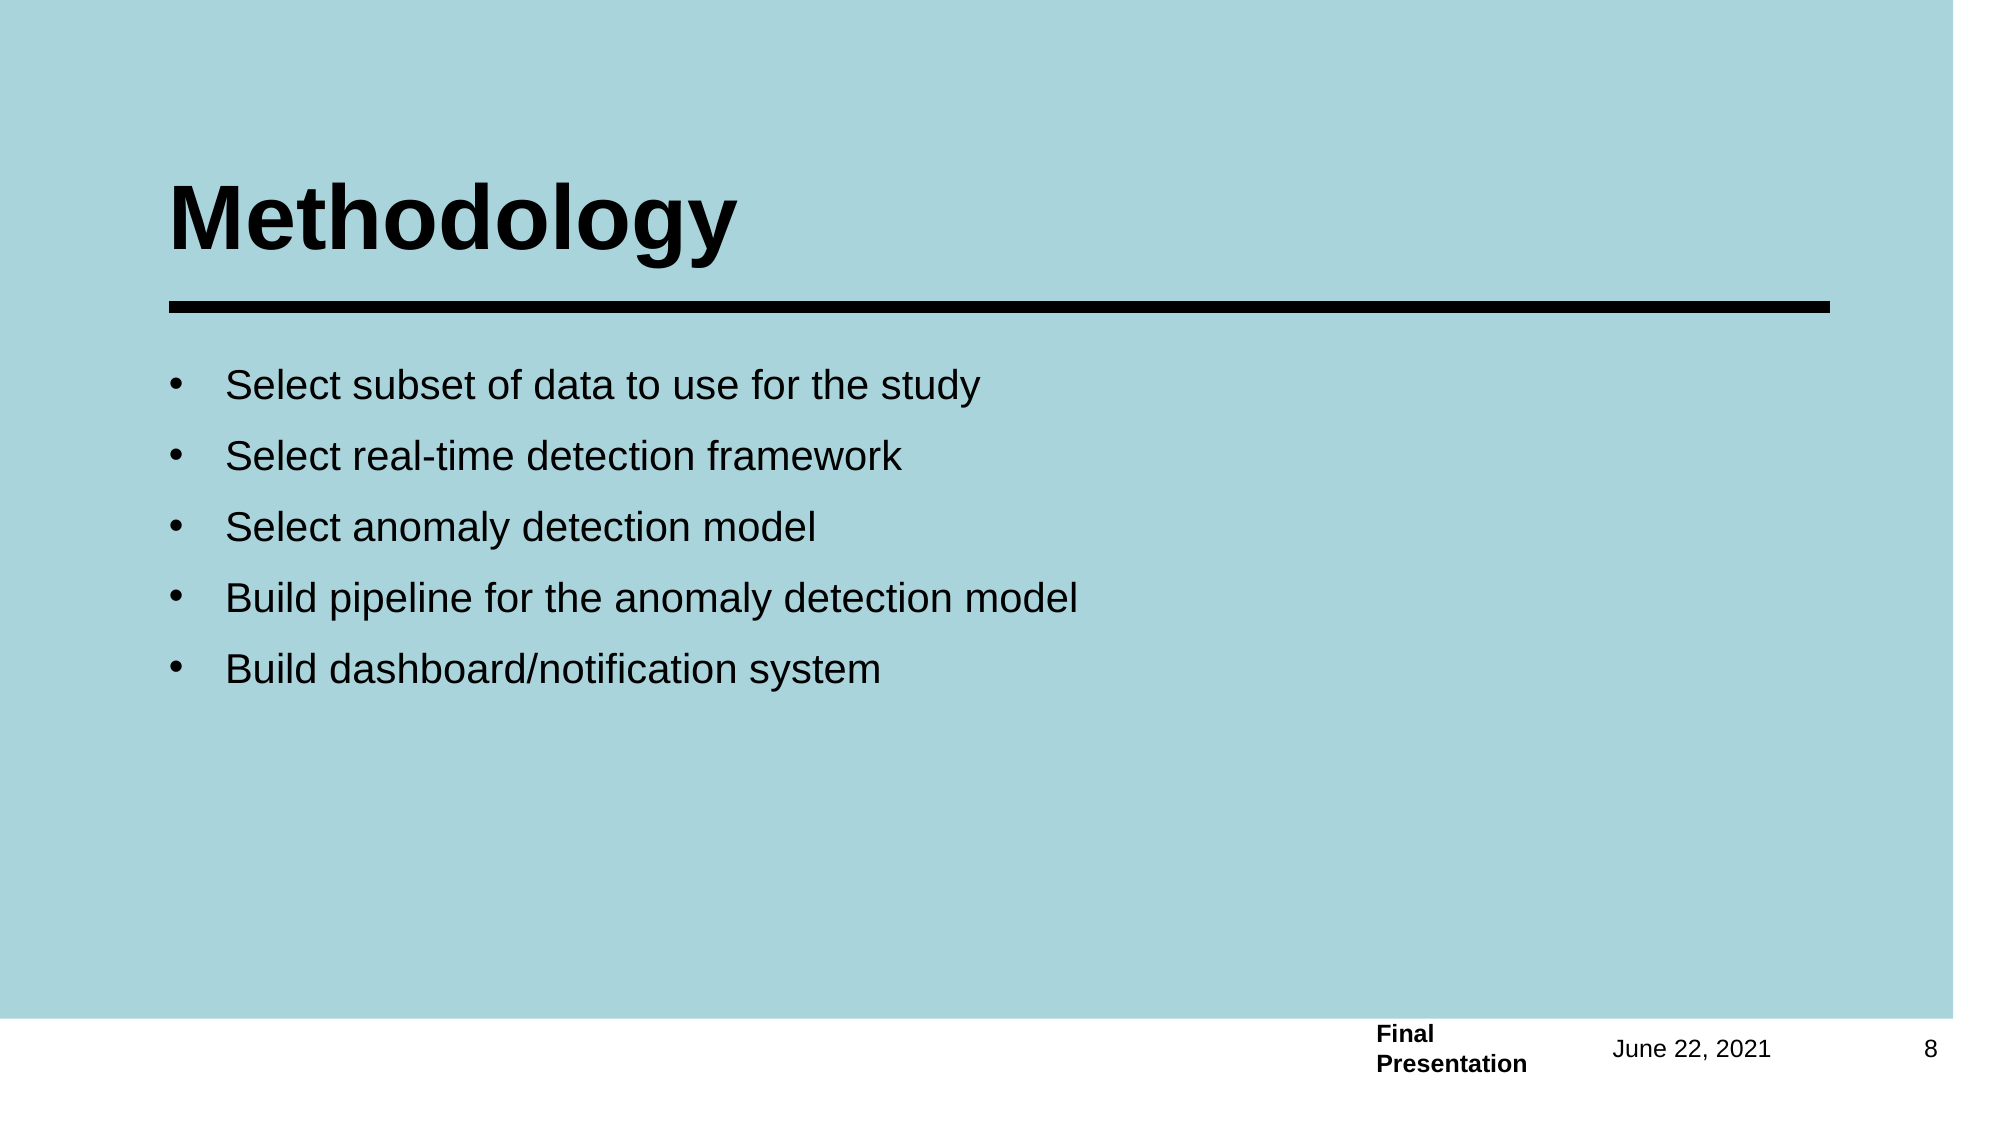

# Methodology
Select subset of data to use for the study
Select real-time detection framework
Select anomaly detection model
Build pipeline for the anomaly detection model
Build dashboard/notification system

June 22, 2021
8
Final Presentation